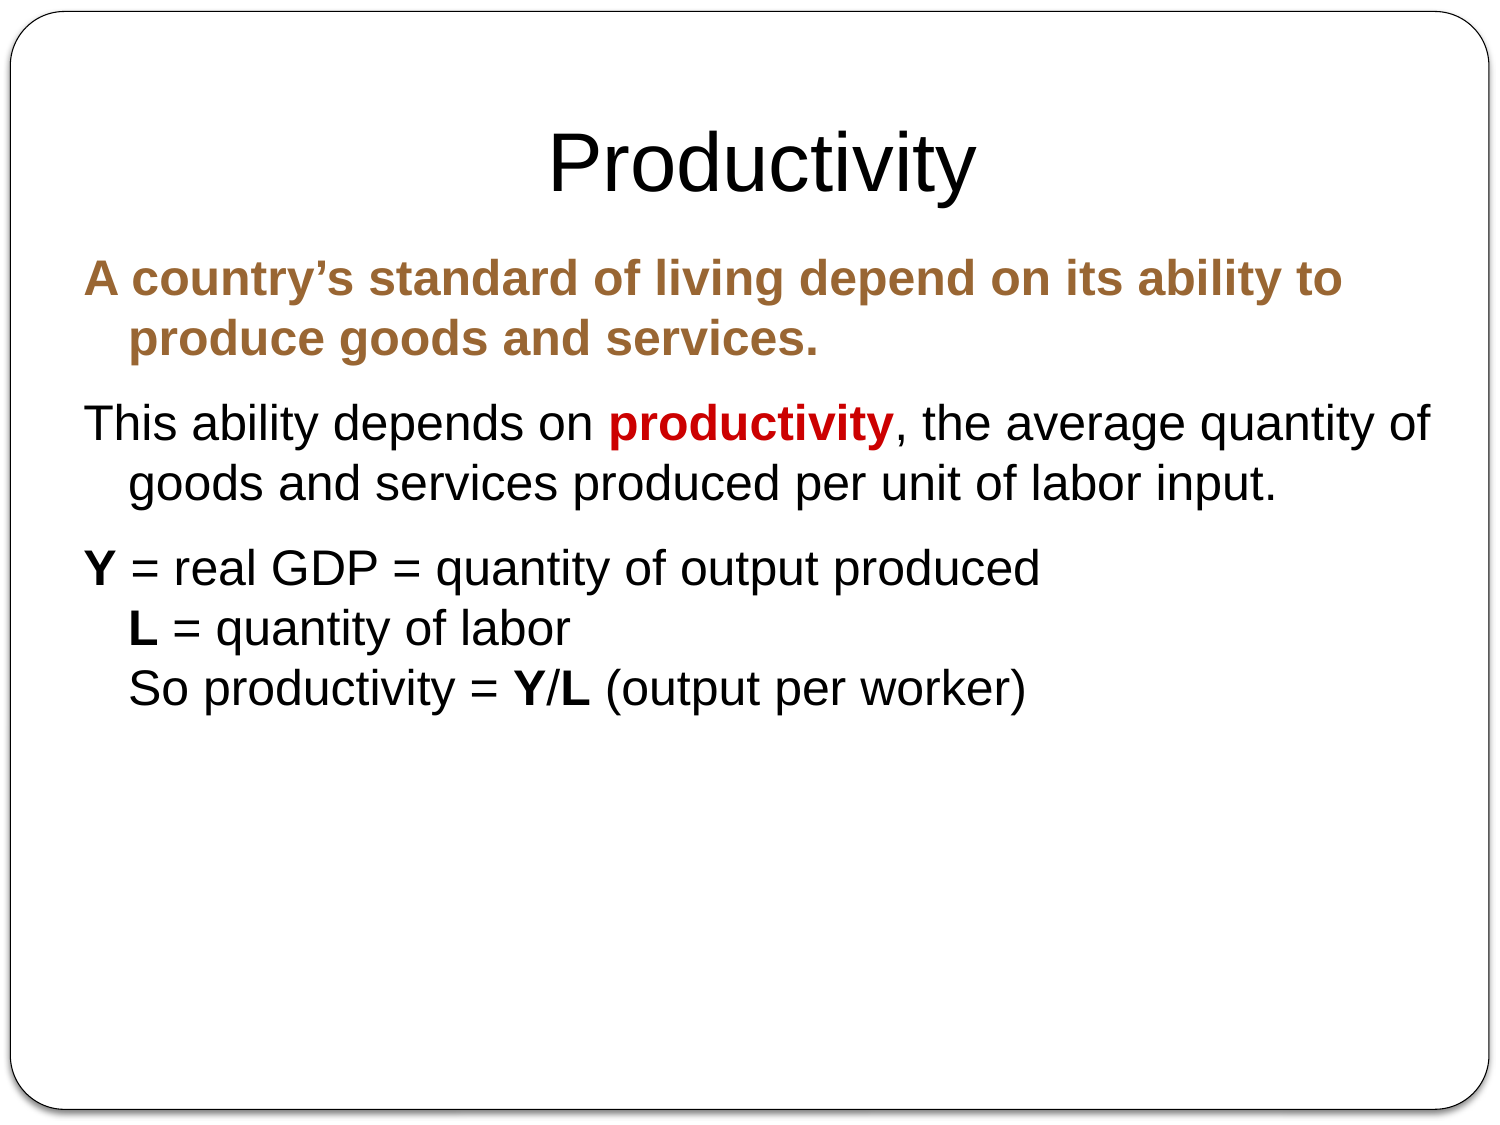

# Productivity
A country’s standard of living depend on its ability to produce goods and services.
This ability depends on productivity, the average quantity of goods and services produced per unit of labor input.
Y = real GDP = quantity of output produced
L = quantity of labor
So productivity = Y/L (output per worker)